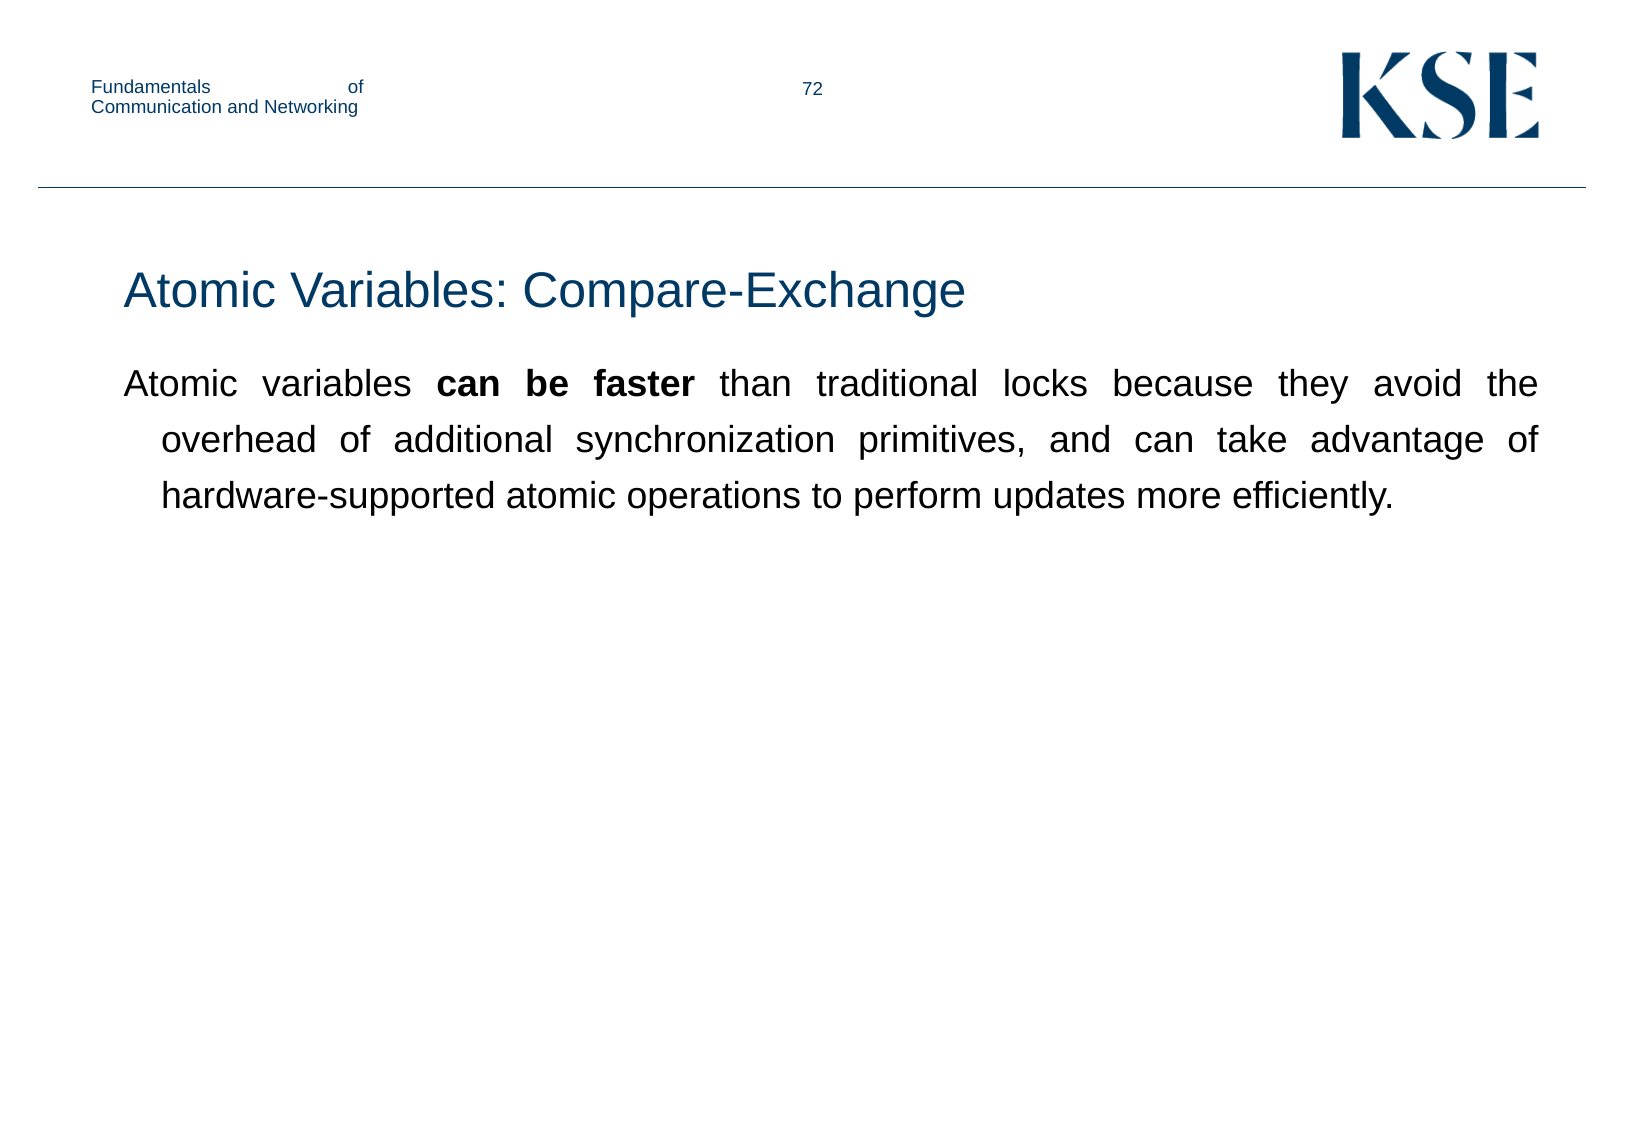

Fundamentals of Communication and Networking
Atomic Variables: Compare-Exchange
Atomic variables can be faster than traditional locks because they avoid the overhead of additional synchronization primitives, and can take advantage of hardware-supported atomic operations to perform updates more efficiently.